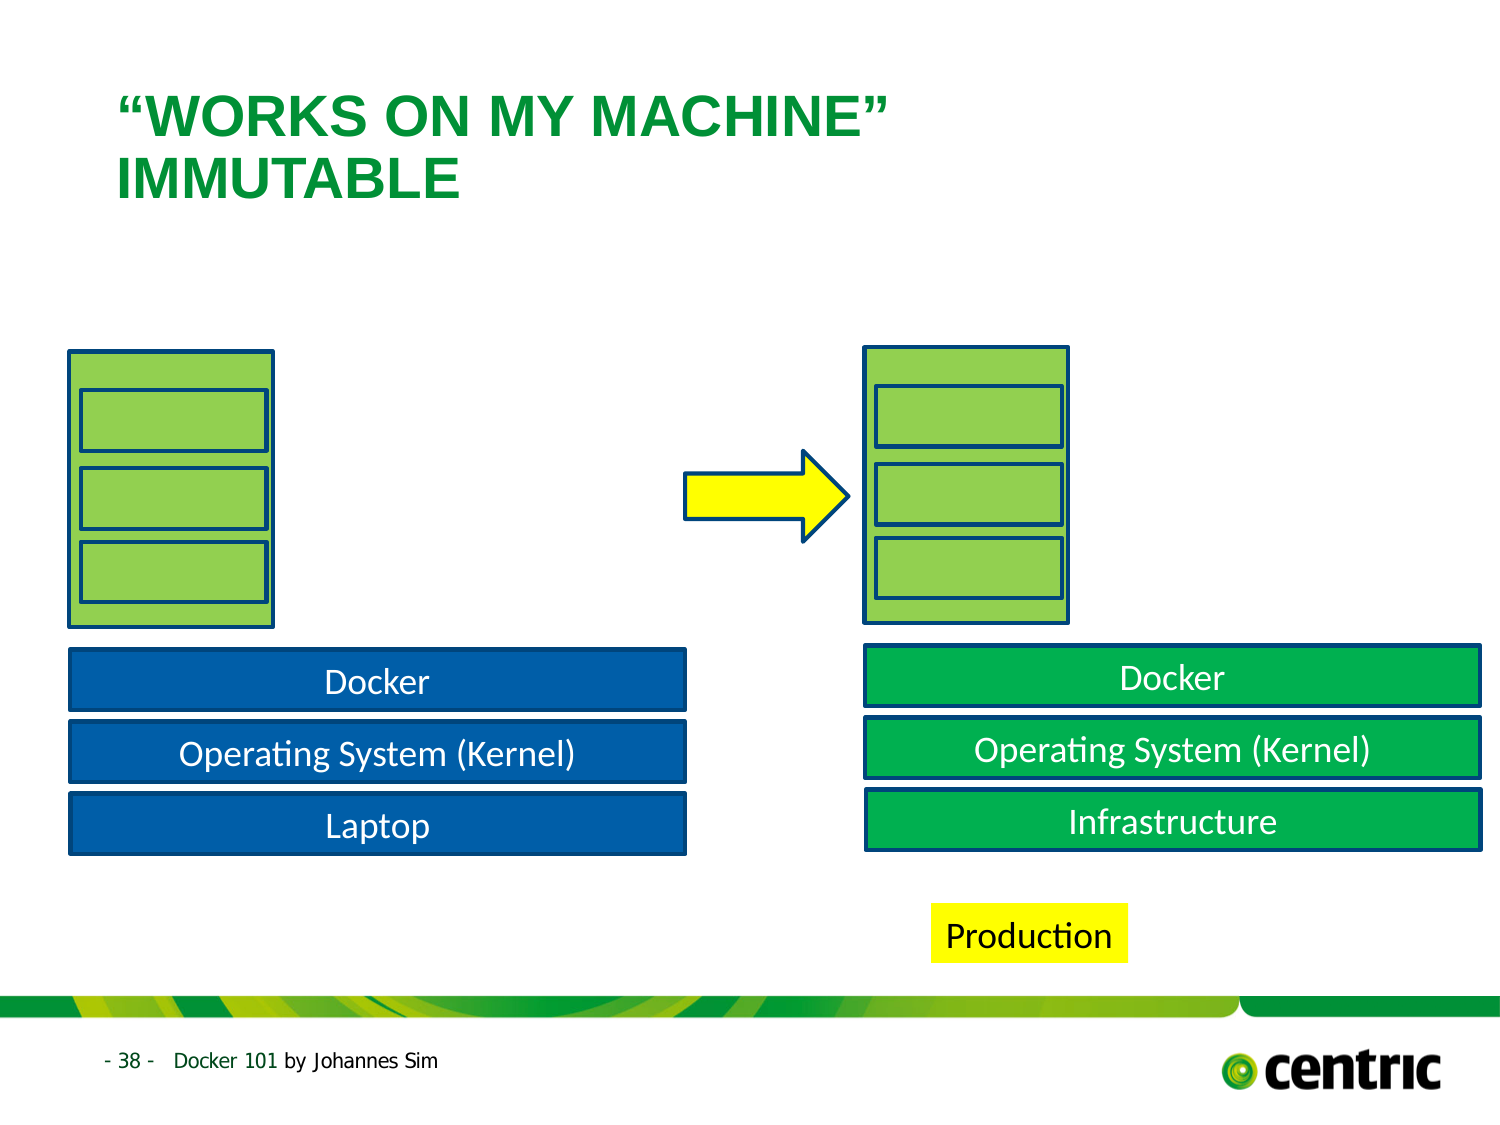

# “WORKS ON MY MACHINE” immutable

Applicatie
Applicatie

JAVA 7
JAVA 7
BINS/LIBS
BINS/LIBS
Docker
Docker
Operating System (Kernel)
Operating System (Kernel)
Infrastructure
Laptop
Production